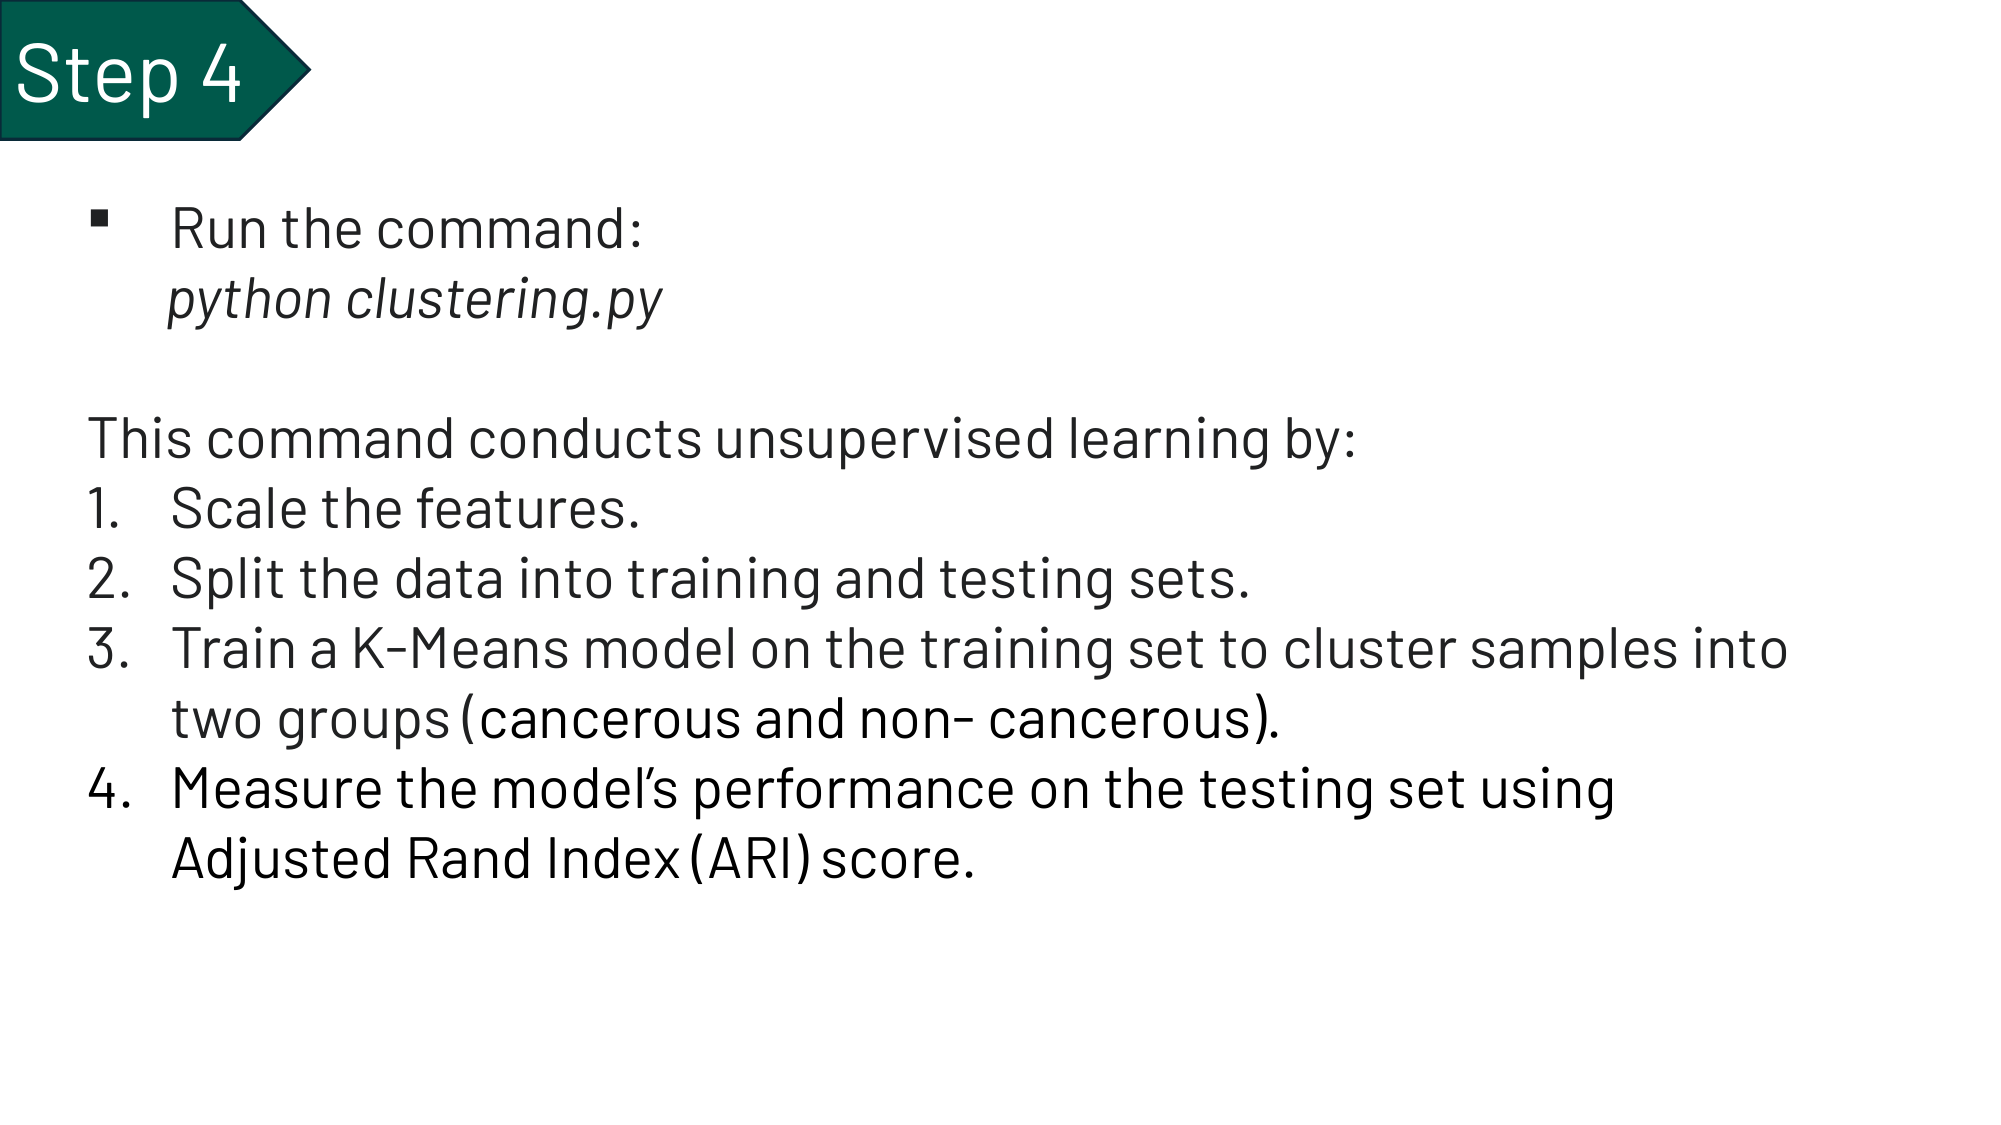

Step 4
Run the command:
       python clustering.py

This command conducts unsupervised learning by:
Scale the features.
Split the data into training and testing sets.
Train a K-Means model on the training set to cluster samples into two groups (cancerous and non- cancerous).
Measure the model’s performance on the testing set using Adjusted Rand Index (ARI) score.